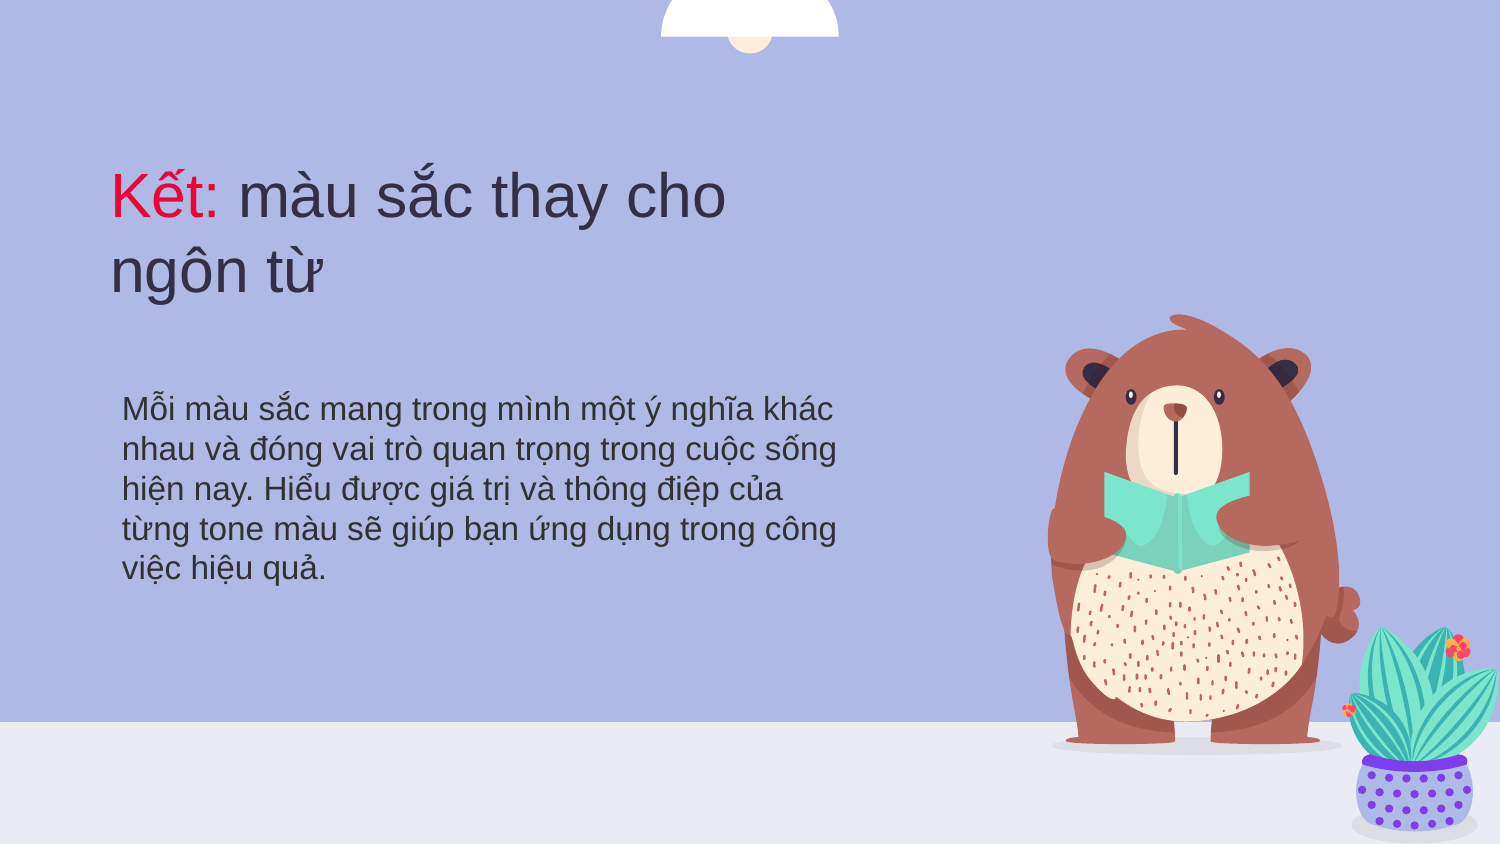

# Kết: màu sắc thay cho ngôn từ

Mỗi màu sắc mang trong mình một ý nghĩa khác nhau và đóng vai trò quan trọng trong cuộc sống hiện nay. Hiểu được giá trị và thông điệp của từng tone màu sẽ giúp bạn ứng dụng trong công việc hiệu quả.